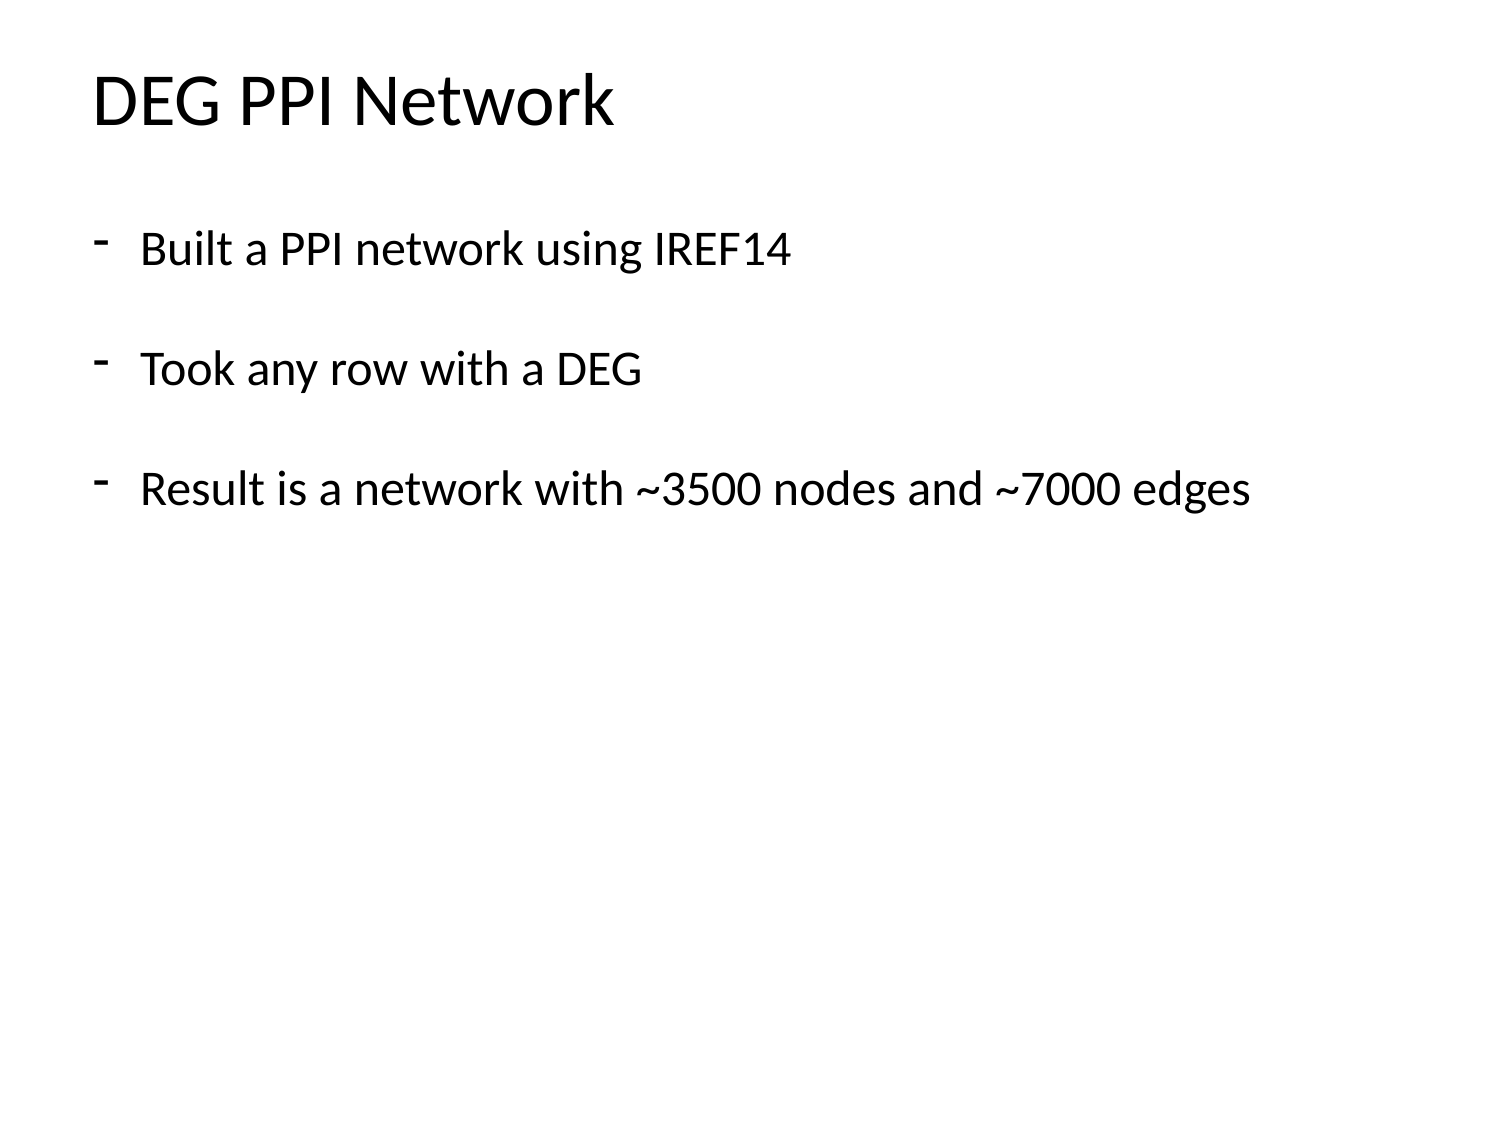

DEG PPI Network
Built a PPI network using IREF14

Took any row with a DEG

Result is a network with ~3500 nodes and ~7000 edges